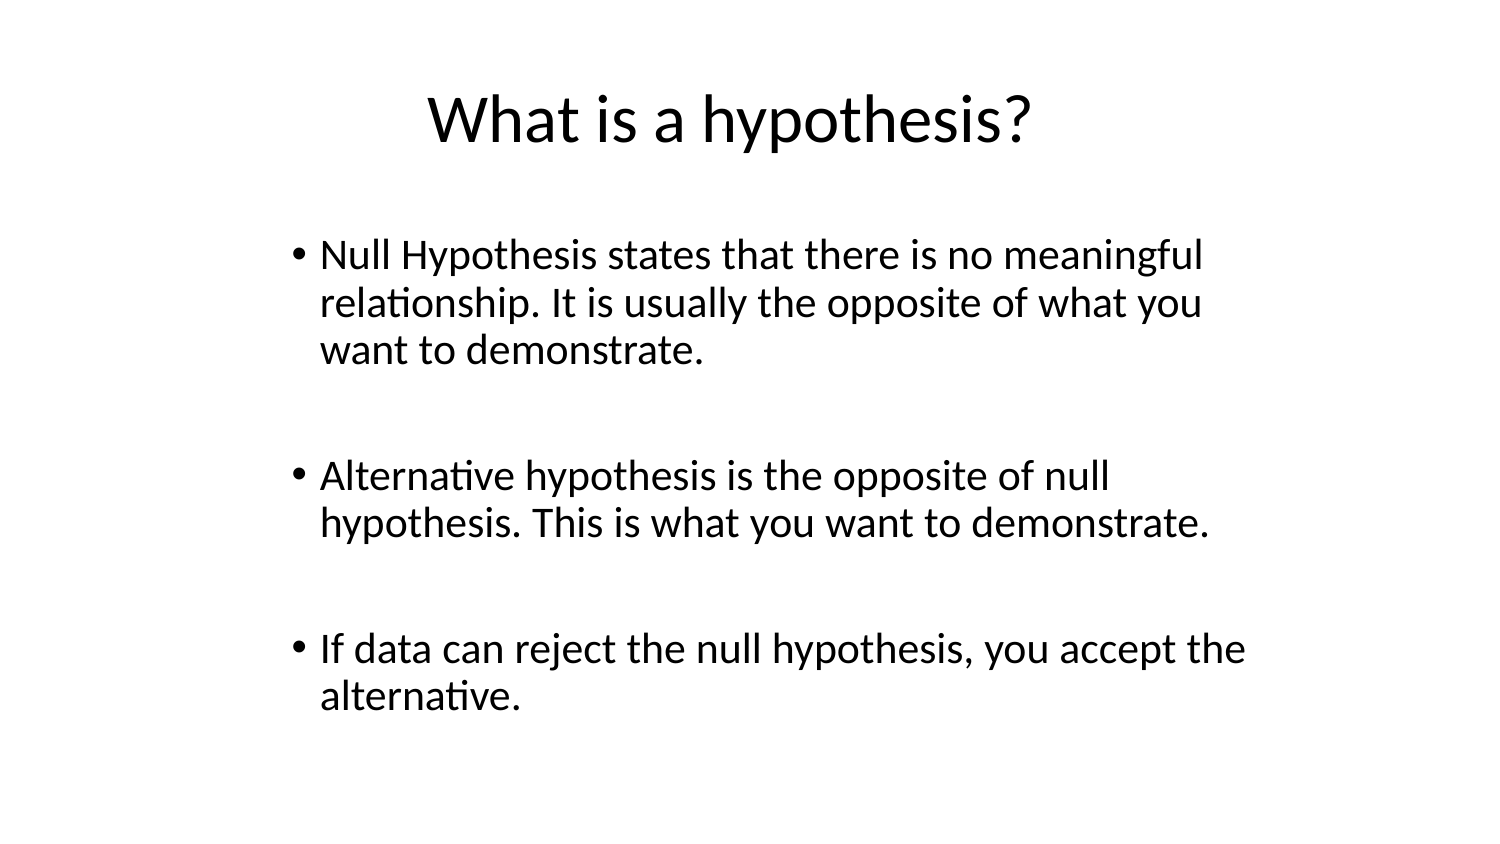

# What is a hypothesis?
Null Hypothesis states that there is no meaningful relationship. It is usually the opposite of what you want to demonstrate.

Alternative hypothesis is the opposite of null hypothesis. This is what you want to demonstrate.

If data can reject the null hypothesis, you accept the alternative.